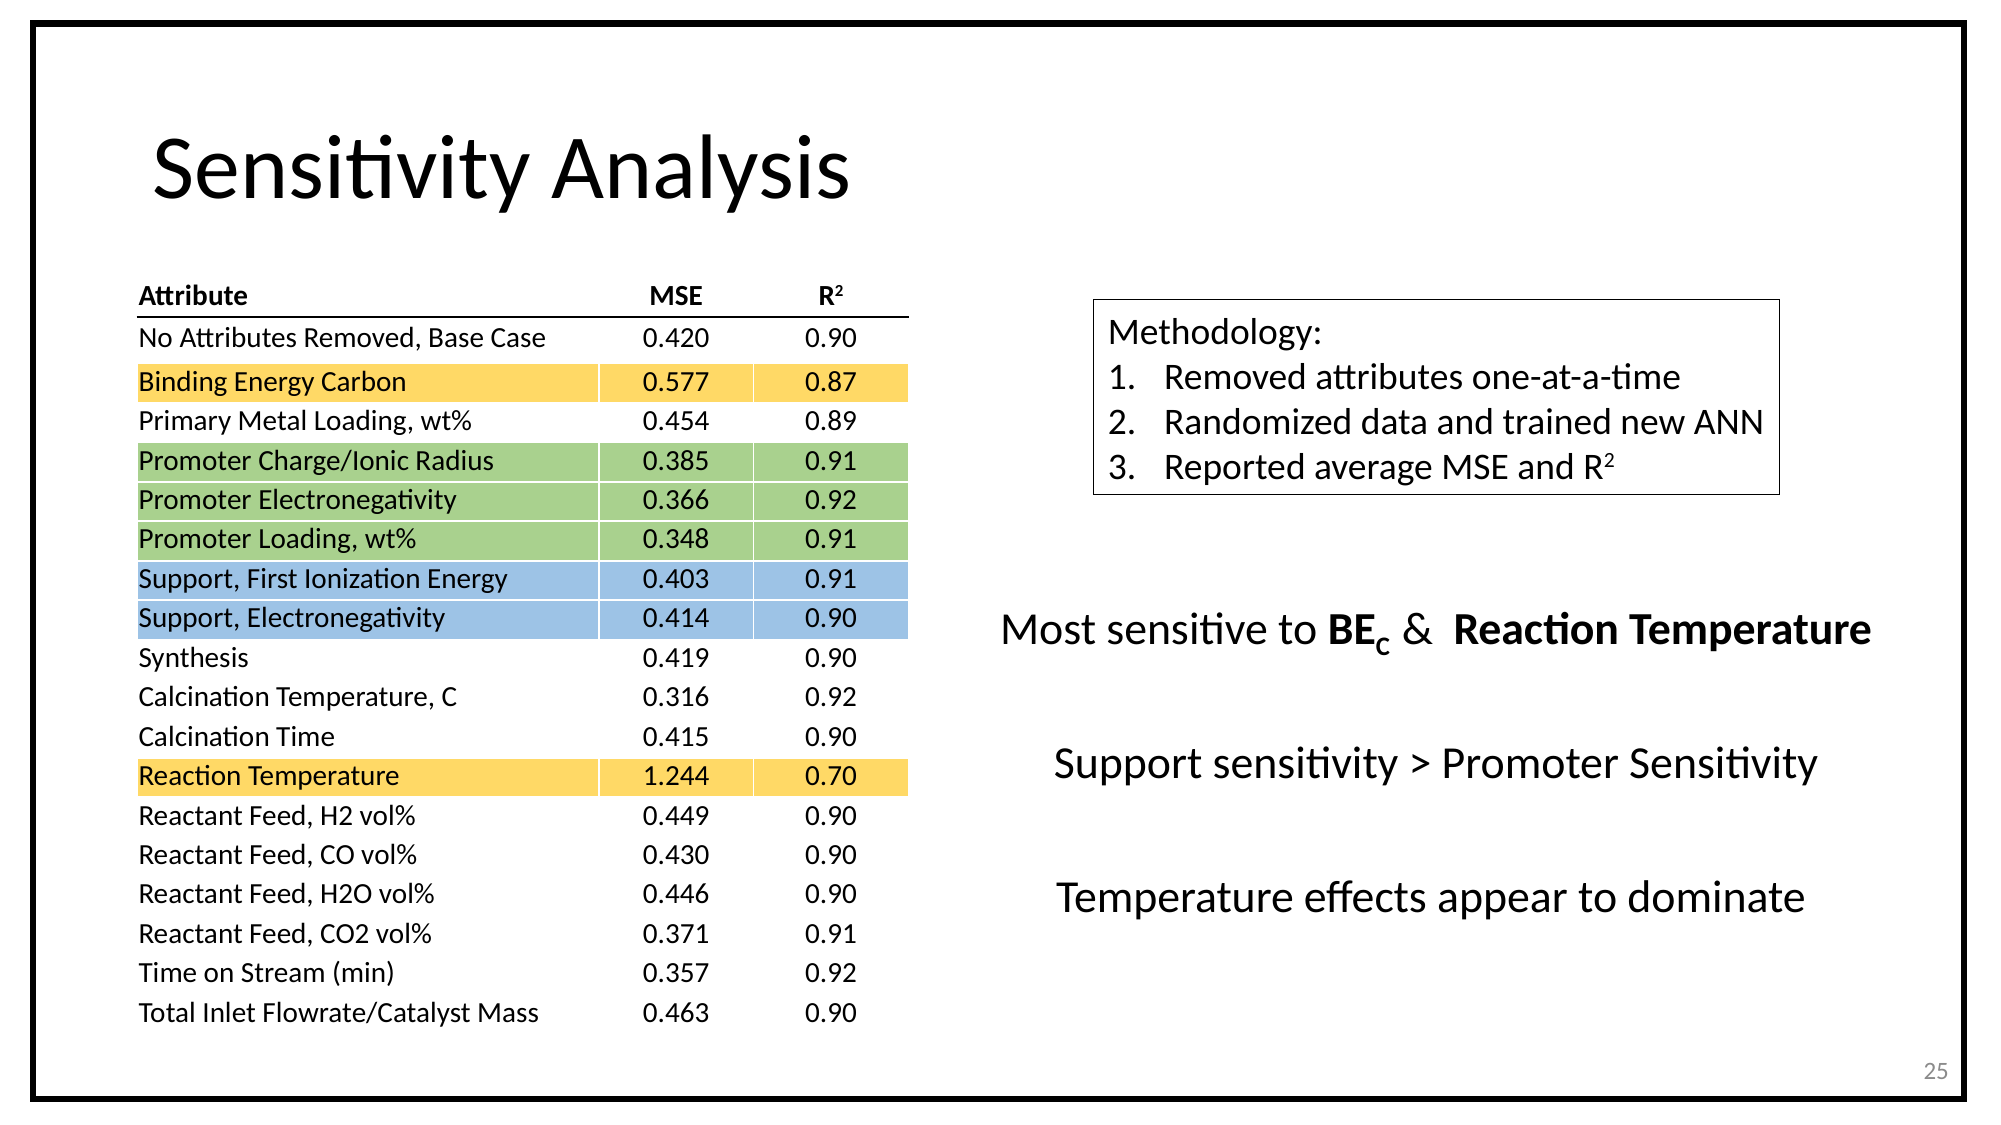

# Sensitivity Analysis
| Attribute | MSE | R2 |
| --- | --- | --- |
| No Attributes Removed, Base Case | 0.420 | 0.90 |
| Binding Energy Carbon | 0.577 | 0.87 |
| Primary Metal Loading, wt% | 0.454 | 0.89 |
| Promoter Charge/Ionic Radius | 0.385 | 0.91 |
| Promoter Electronegativity | 0.366 | 0.92 |
| Promoter Loading, wt% | 0.348 | 0.91 |
| Support, First Ionization Energy | 0.403 | 0.91 |
| Support, Electronegativity | 0.414 | 0.90 |
| Synthesis | 0.419 | 0.90 |
| Calcination Temperature, C | 0.316 | 0.92 |
| Calcination Time | 0.415 | 0.90 |
| Reaction Temperature | 1.244 | 0.70 |
| Reactant Feed, H2 vol% | 0.449 | 0.90 |
| Reactant Feed, CO vol% | 0.430 | 0.90 |
| Reactant Feed, H2O vol% | 0.446 | 0.90 |
| Reactant Feed, CO2 vol% | 0.371 | 0.91 |
| Time on Stream (min) | 0.357 | 0.92 |
| Total Inlet Flowrate/Catalyst Mass | 0.463 | 0.90 |
Methodology:
Removed attributes one-at-a-time
Randomized data and trained new ANN
Reported average MSE and R2
Most sensitive to BEC  &  Reaction Temperature
Support sensitivity > Promoter Sensitivity
Temperature effects appear to dominate
25